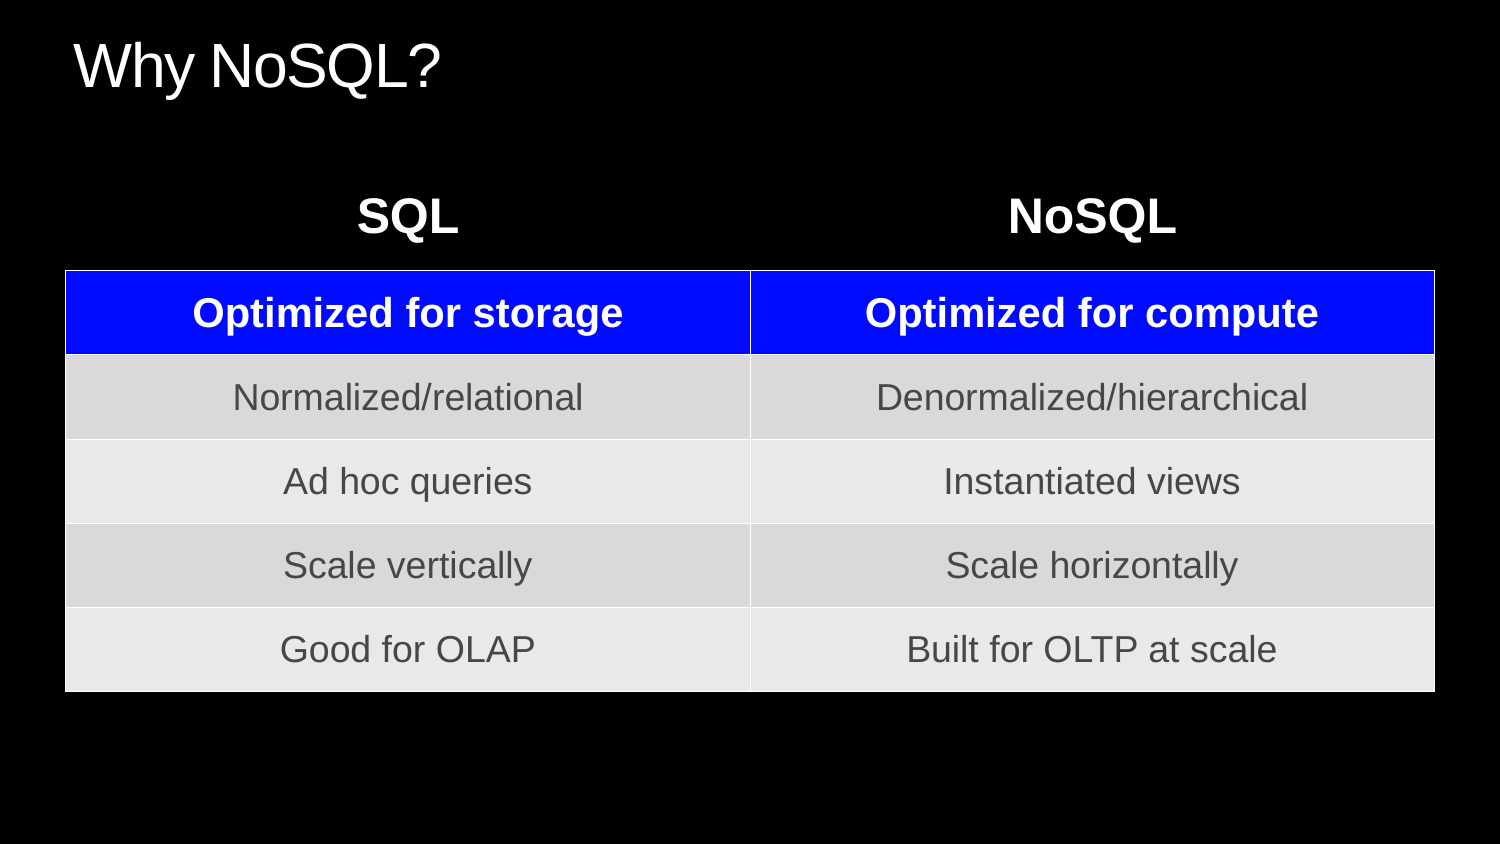

# Why NoSQL?
SQL
NoSQL
| Optimized for storage | Optimized for compute |
| --- | --- |
| Normalized/relational | Denormalized/hierarchical |
| Ad hoc queries | Instantiated views |
| Scale vertically | Scale horizontally |
| Good for OLAP | Built for OLTP at scale |